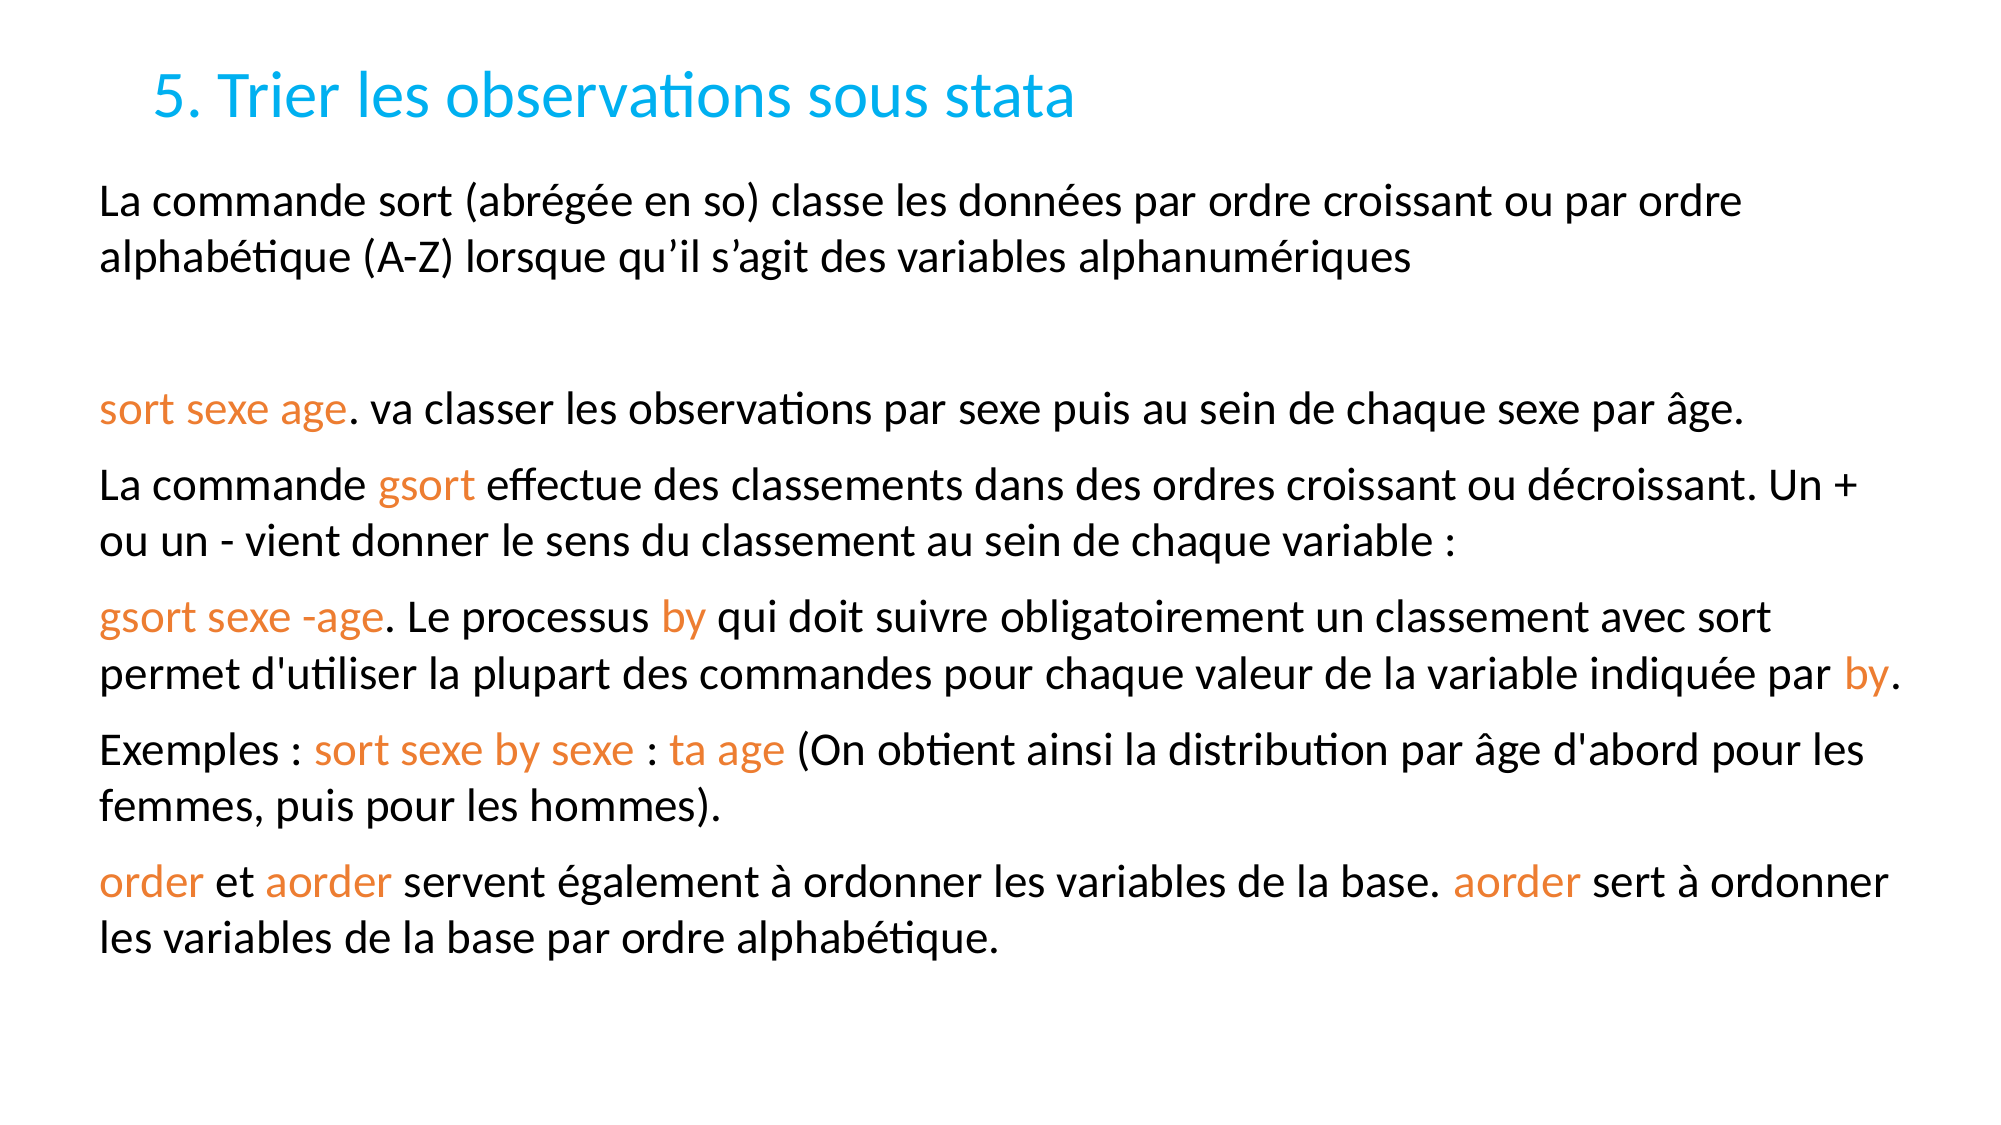

# 5. Trier les observations sous stata
La commande sort (abrégée en so) classe les données par ordre croissant ou par ordre alphabétique (A-Z) lorsque qu’il s’agit des variables alphanumériques

sort sexe age. va classer les observations par sexe puis au sein de chaque sexe par âge.
La commande gsort effectue des classements dans des ordres croissant ou décroissant. Un + ou un - vient donner le sens du classement au sein de chaque variable :
gsort sexe -age. Le processus by qui doit suivre obligatoirement un classement avec sort permet d'utiliser la plupart des commandes pour chaque valeur de la variable indiquée par by.
Exemples : sort sexe by sexe : ta age (On obtient ainsi la distribution par âge d'abord pour les femmes, puis pour les hommes).
order et aorder servent également à ordonner les variables de la base. aorder sert à ordonner les variables de la base par ordre alphabétique.